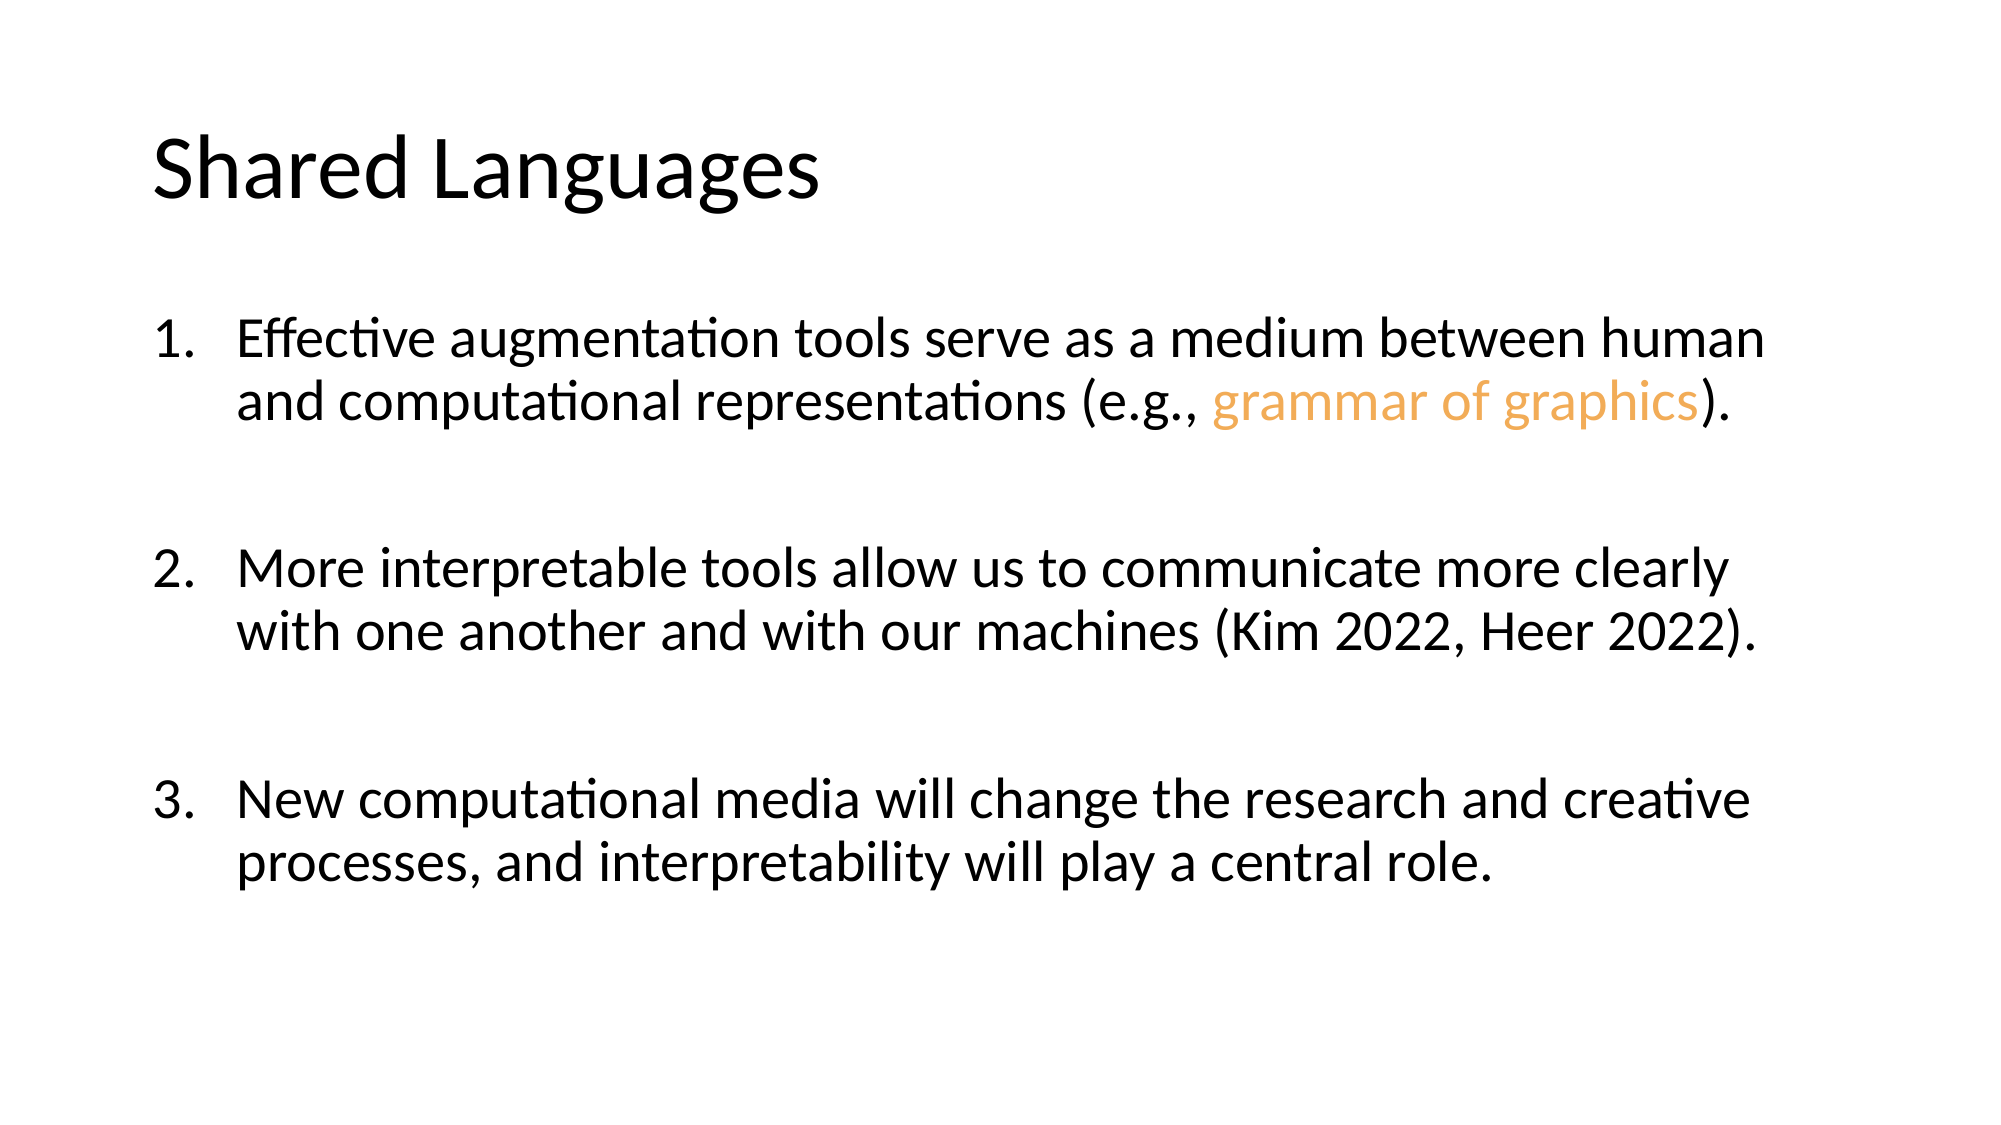

# Shared Languages
Effective augmentation tools serve as a medium between human and computational representations (e.g., grammar of graphics).

More interpretable tools allow us to communicate more clearly with one another and with our machines (Kim 2022, Heer 2022).

New computational media will change the research and creative processes, and interpretability will play a central role.